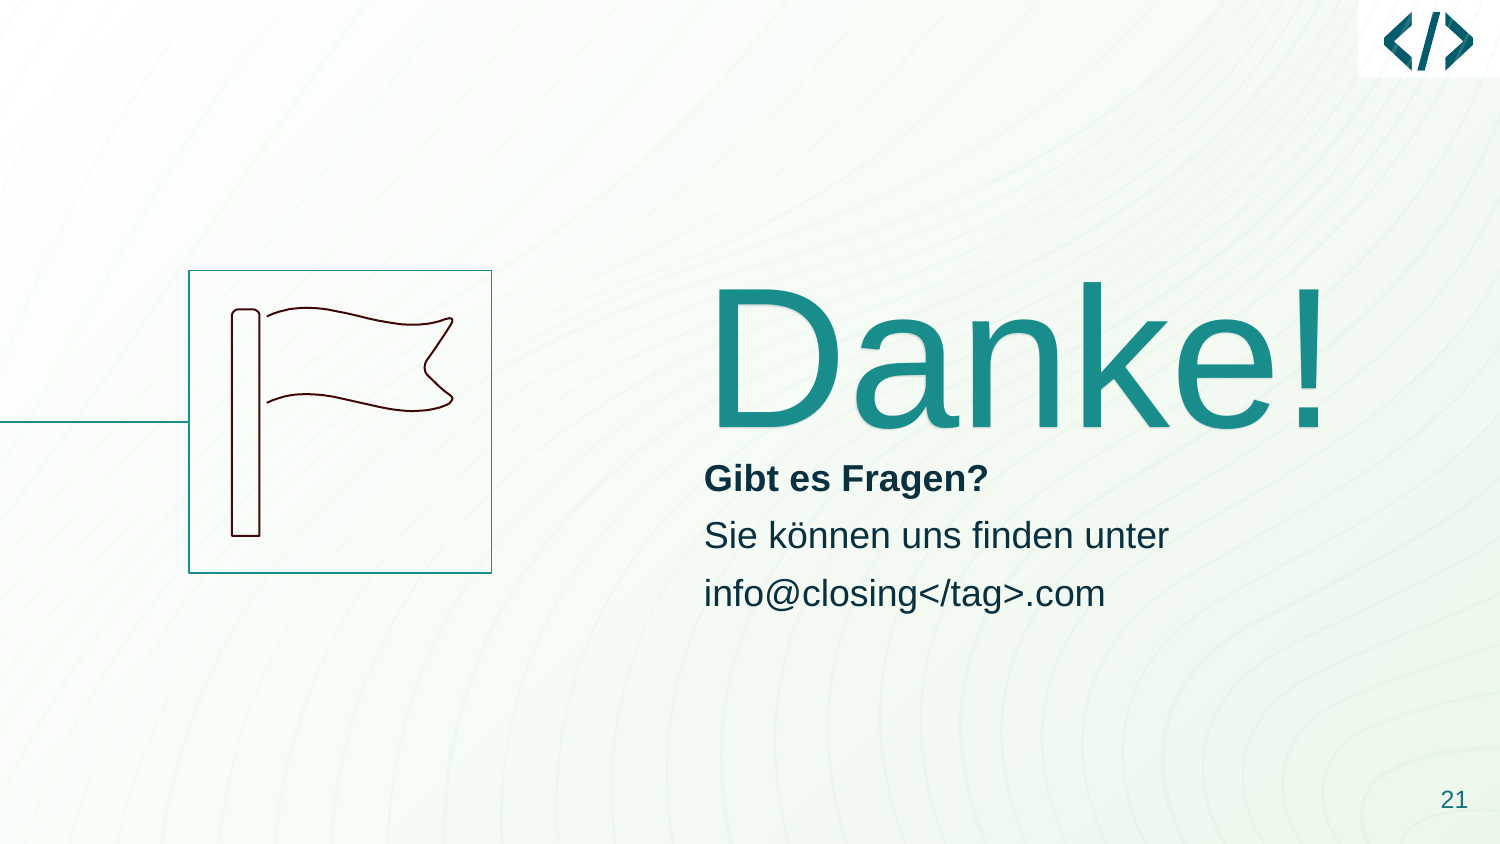

Danke!

Gibt es Fragen?
Sie können uns finden unter
info@closing</tag>.com
21